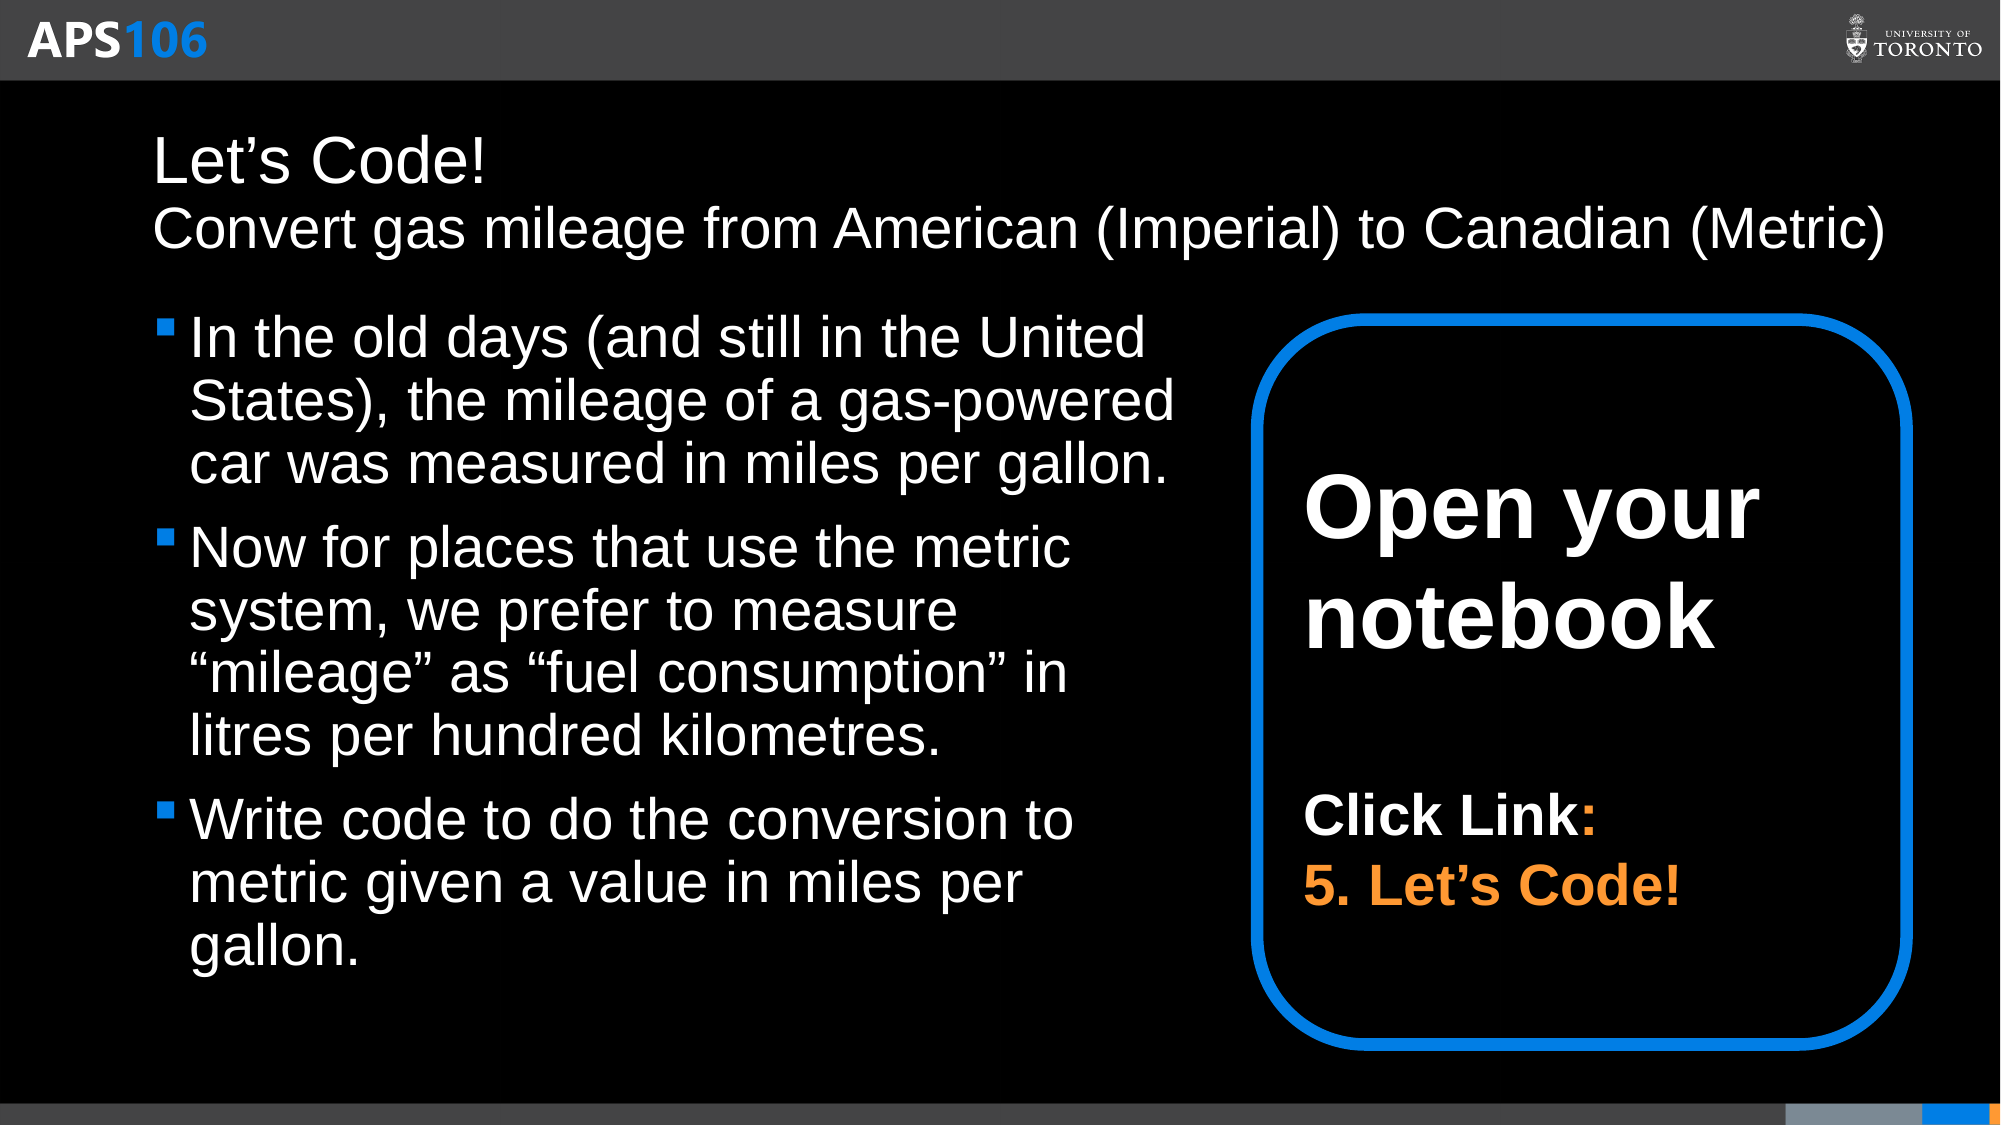

# Let’s Code! Convert gas mileage from American (Imperial) to Canadian (Metric)
In the old days (and still in the United States), the mileage of a gas-powered car was measured in miles per gallon.
Now for places that use the metric system, we prefer to measure “mileage” as “fuel consumption” in litres per hundred kilometres.
Write code to do the conversion to metric given a value in miles per gallon.
Open your notebook

Click Link:
5. Let’s Code!